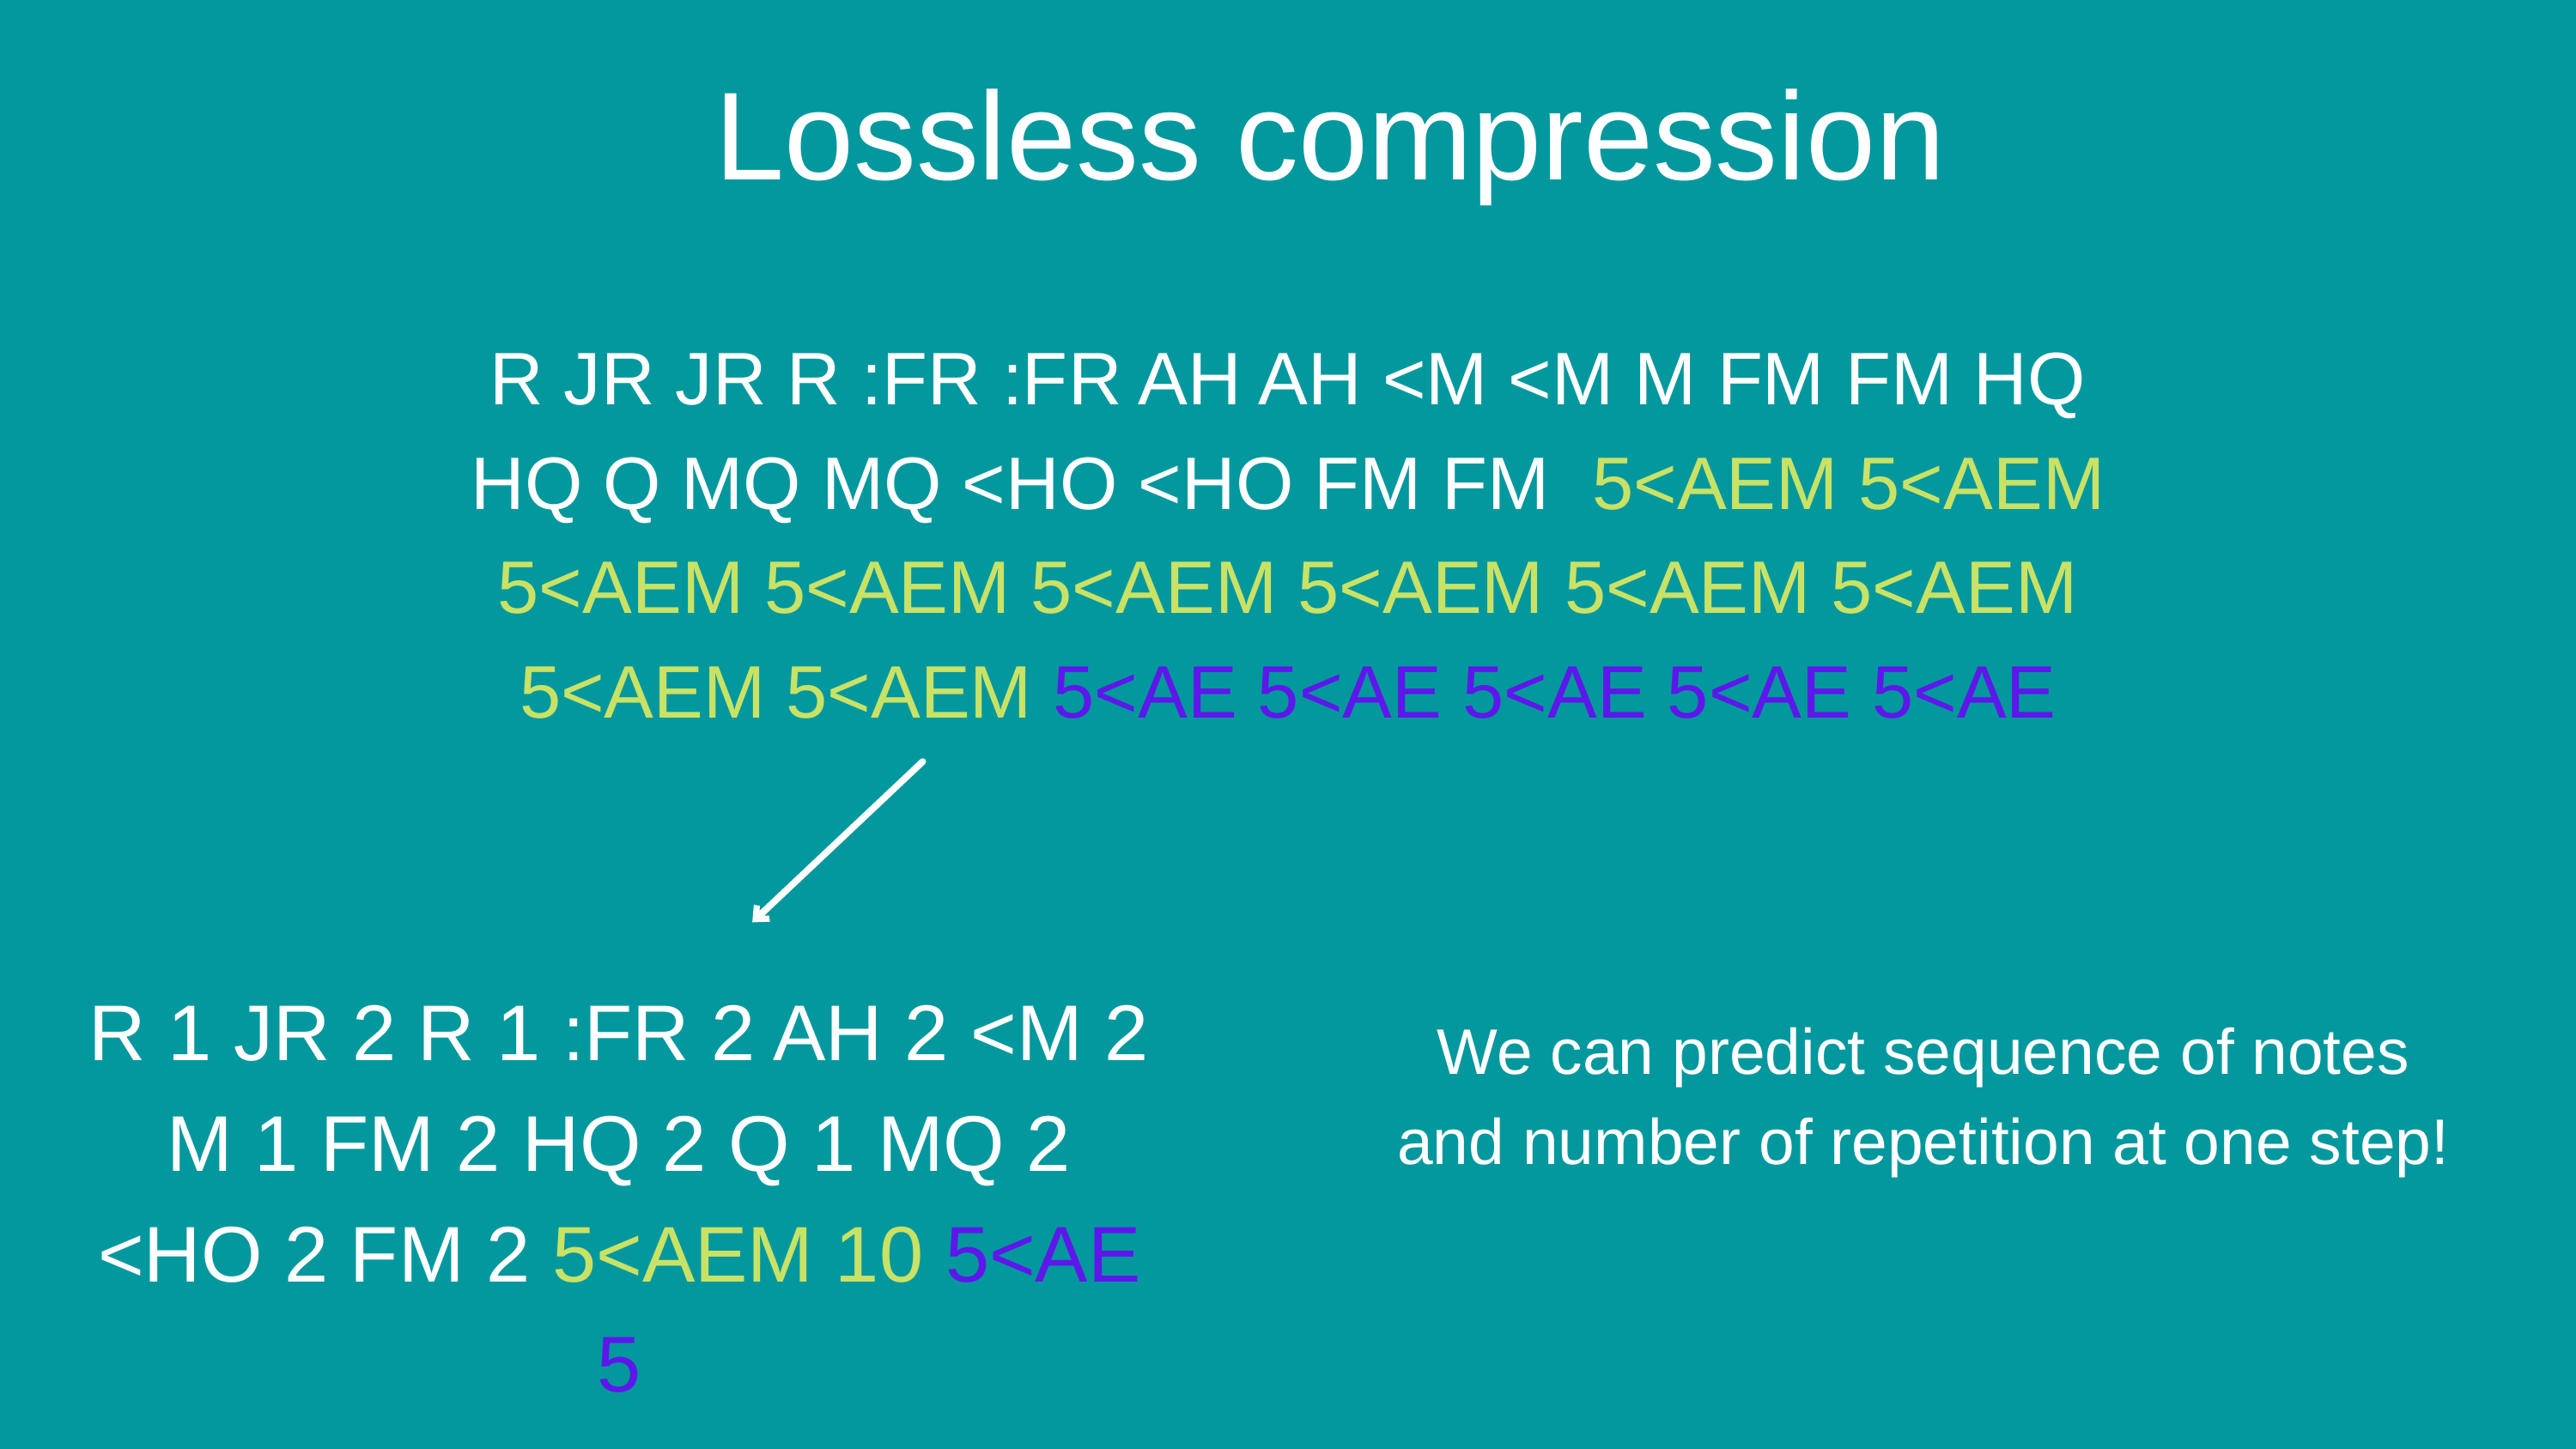

Lossless compression
R JR JR R :FR :FR AH AH <M <M M FM FM HQ HQ Q MQ MQ <HO <HO FM FM  5<AEM 5<AEM 5<AEM 5<AEM 5<AEM 5<AEM 5<AEM 5<AEM 5<AEM 5<AEM 5<AE 5<AE 5<AE 5<AE 5<AE

R 1 JR 2 R 1 :FR 2 AH 2 <M 2 M 1 FM 2 HQ 2 Q 1 MQ 2 <HO 2 FM 2 5<AEM 10 5<AE 5
We can predict sequence of notes and number of repetition at one step!